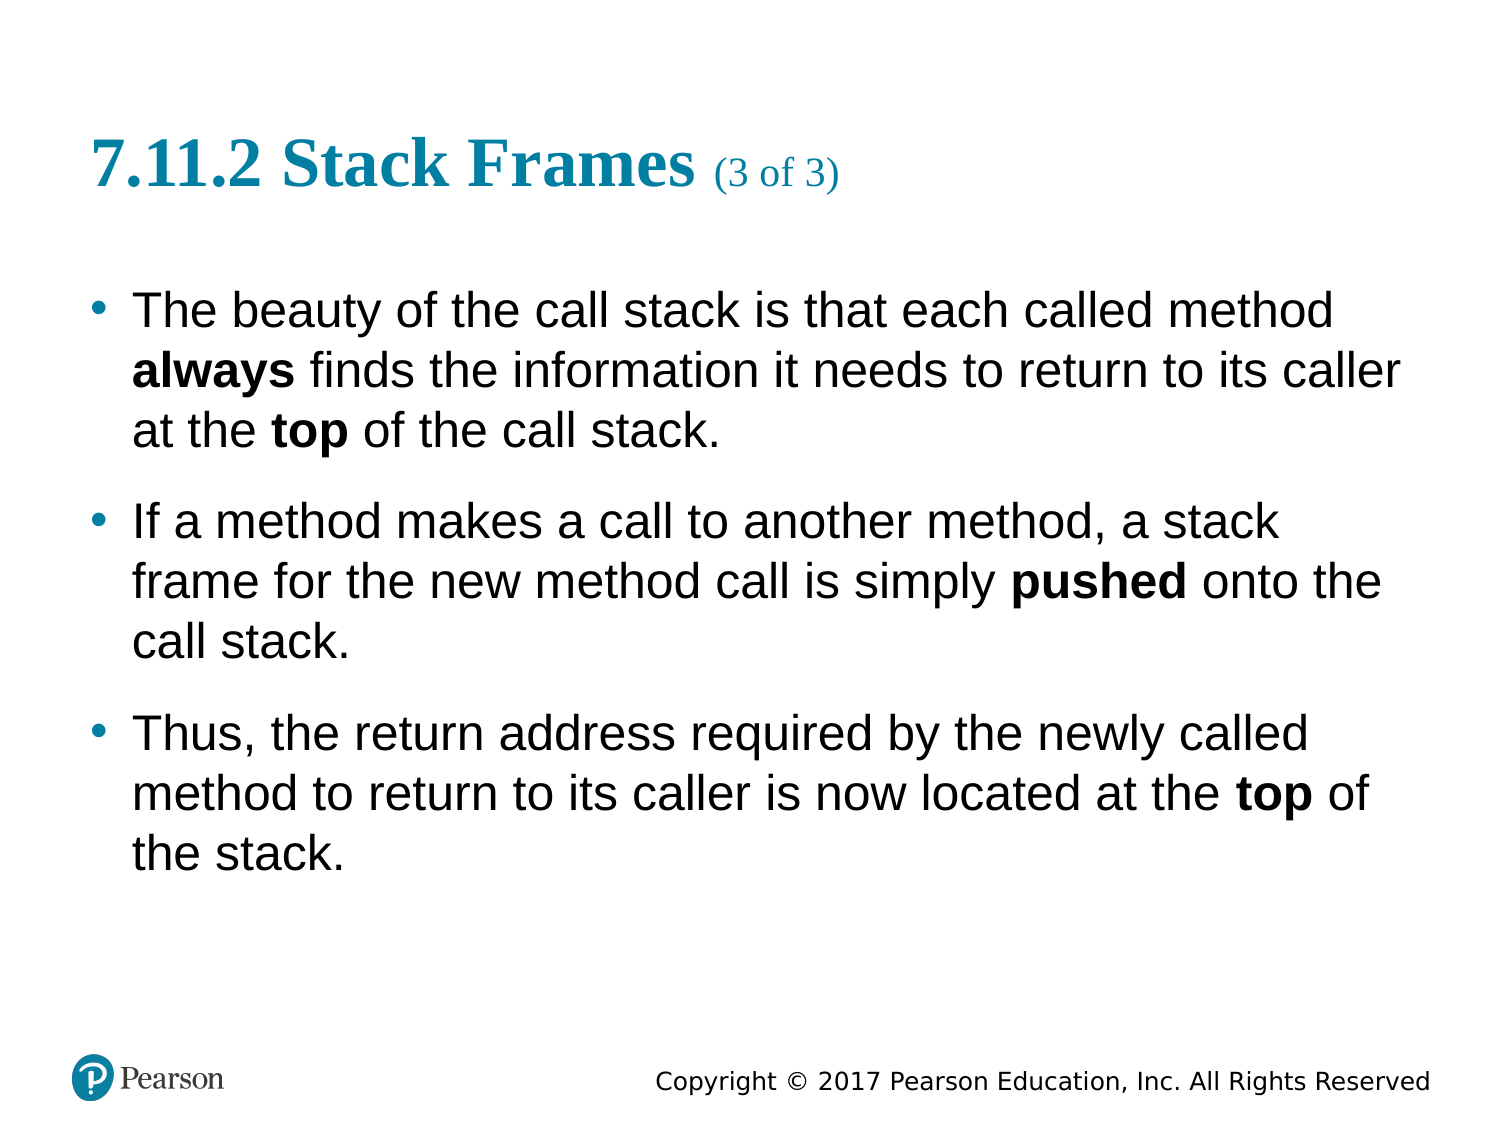

# 7.11.2 Stack Frames (3 of 3)
The beauty of the call stack is that each called method always finds the information it needs to return to its caller at the top of the call stack.
If a method makes a call to another method, a stack frame for the new method call is simply pushed onto the call stack.
Thus, the return address required by the newly called method to return to its caller is now located at the top of the stack.